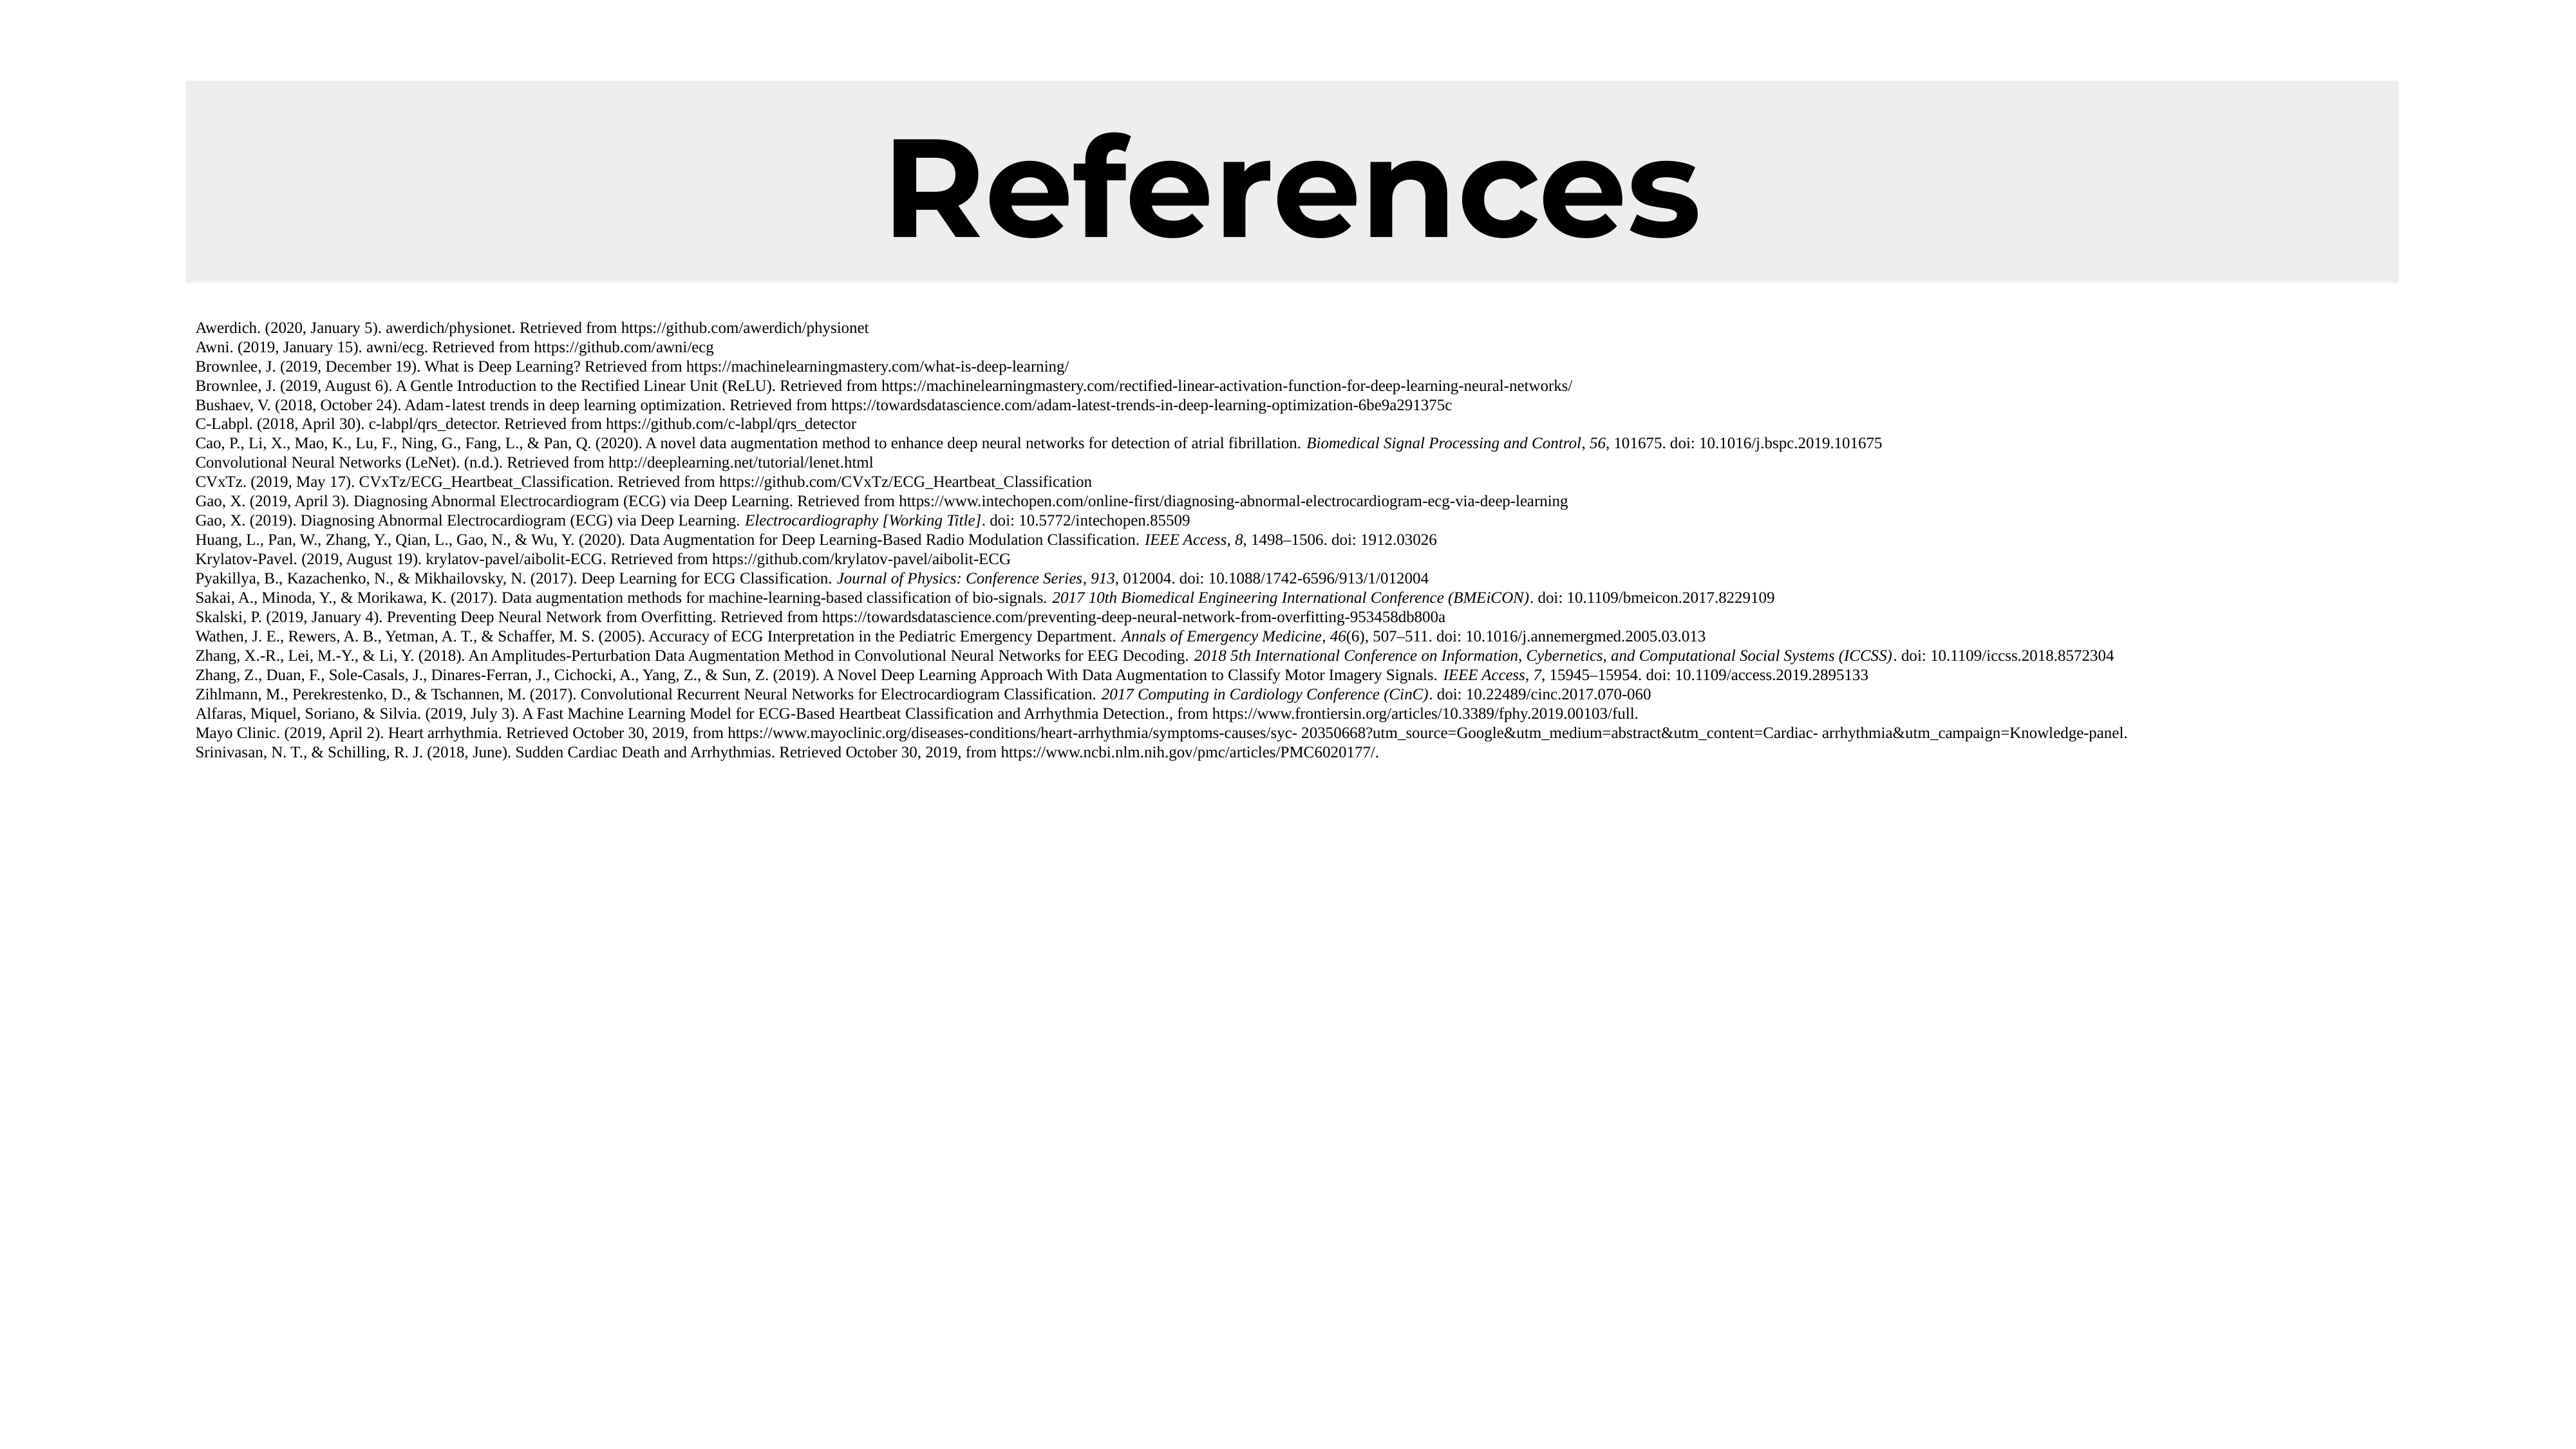

References
Awerdich. (2020, January 5). awerdich/physionet. Retrieved from https://github.com/awerdich/physionet
Awni. (2019, January 15). awni/ecg. Retrieved from https://github.com/awni/ecg
Brownlee, J. (2019, December 19). What is Deep Learning? Retrieved from https://machinelearningmastery.com/what-is-deep-learning/
Brownlee, J. (2019, August 6). A Gentle Introduction to the Rectified Linear Unit (ReLU). Retrieved from https://machinelearningmastery.com/rectified-linear-activation-function-for-deep-learning-neural-networks/
Bushaev, V. (2018, October 24). Adam - latest trends in deep learning optimization. Retrieved from https://towardsdatascience.com/adam-latest-trends-in-deep-learning-optimization-6be9a291375c
C-Labpl. (2018, April 30). c-labpl/qrs_detector. Retrieved from https://github.com/c-labpl/qrs_detector
Cao, P., Li, X., Mao, K., Lu, F., Ning, G., Fang, L., & Pan, Q. (2020). A novel data augmentation method to enhance deep neural networks for detection of atrial fibrillation. Biomedical Signal Processing and Control, 56, 101675. doi: 10.1016/j.bspc.2019.101675
Convolutional Neural Networks (LeNet). (n.d.). Retrieved from http://deeplearning.net/tutorial/lenet.html
CVxTz. (2019, May 17). CVxTz/ECG_Heartbeat_Classification. Retrieved from https://github.com/CVxTz/ECG_Heartbeat_Classification
Gao, X. (2019, April 3). Diagnosing Abnormal Electrocardiogram (ECG) via Deep Learning. Retrieved from https://www.intechopen.com/online-first/diagnosing-abnormal-electrocardiogram-ecg-via-deep-learning
Gao, X. (2019). Diagnosing Abnormal Electrocardiogram (ECG) via Deep Learning. Electrocardiography [Working Title]. doi: 10.5772/intechopen.85509
Huang, L., Pan, W., Zhang, Y., Qian, L., Gao, N., & Wu, Y. (2020). Data Augmentation for Deep Learning-Based Radio Modulation Classification. IEEE Access, 8, 1498–1506. doi: 1912.03026
Krylatov-Pavel. (2019, August 19). krylatov-pavel/aibolit-ECG. Retrieved from https://github.com/krylatov-pavel/aibolit-ECG
Pyakillya, B., Kazachenko, N., & Mikhailovsky, N. (2017). Deep Learning for ECG Classification. Journal of Physics: Conference Series, 913, 012004. doi: 10.1088/1742-6596/913/1/012004
Sakai, A., Minoda, Y., & Morikawa, K. (2017). Data augmentation methods for machine-learning-based classification of bio-signals. 2017 10th Biomedical Engineering International Conference (BMEiCON). doi: 10.1109/bmeicon.2017.8229109
Skalski, P. (2019, January 4). Preventing Deep Neural Network from Overfitting. Retrieved from https://towardsdatascience.com/preventing-deep-neural-network-from-overfitting-953458db800a
Wathen, J. E., Rewers, A. B., Yetman, A. T., & Schaffer, M. S. (2005). Accuracy of ECG Interpretation in the Pediatric Emergency Department. Annals of Emergency Medicine, 46(6), 507–511. doi: 10.1016/j.annemergmed.2005.03.013
Zhang, X.-R., Lei, M.-Y., & Li, Y. (2018). An Amplitudes-Perturbation Data Augmentation Method in Convolutional Neural Networks for EEG Decoding. 2018 5th International Conference on Information, Cybernetics, and Computational Social Systems (ICCSS). doi: 10.1109/iccss.2018.8572304
Zhang, Z., Duan, F., Sole-Casals, J., Dinares-Ferran, J., Cichocki, A., Yang, Z., & Sun, Z. (2019). A Novel Deep Learning Approach With Data Augmentation to Classify Motor Imagery Signals. IEEE Access, 7, 15945–15954. doi: 10.1109/access.2019.2895133
Zihlmann, M., Perekrestenko, D., & Tschannen, M. (2017). Convolutional Recurrent Neural Networks for Electrocardiogram Classification. 2017 Computing in Cardiology Conference (CinC). doi: 10.22489/cinc.2017.070-060
Alfaras, Miquel, Soriano, & Silvia. (2019, July 3). A Fast Machine Learning Model for ECG-Based Heartbeat Classification and Arrhythmia Detection., from https://www.frontiersin.org/articles/10.3389/fphy.2019.00103/full.
Mayo Clinic. (2019, April 2). Heart arrhythmia. Retrieved October 30, 2019, from https://www.mayoclinic.org/diseases-conditions/heart-arrhythmia/symptoms-causes/syc- 20350668?utm_source=Google&utm_medium=abstract&utm_content=Cardiac- arrhythmia&utm_campaign=Knowledge-panel.
Srinivasan, N. T., & Schilling, R. J. (2018, June). Sudden Cardiac Death and Arrhythmias. Retrieved October 30, 2019, from https://www.ncbi.nlm.nih.gov/pmc/articles/PMC6020177/.